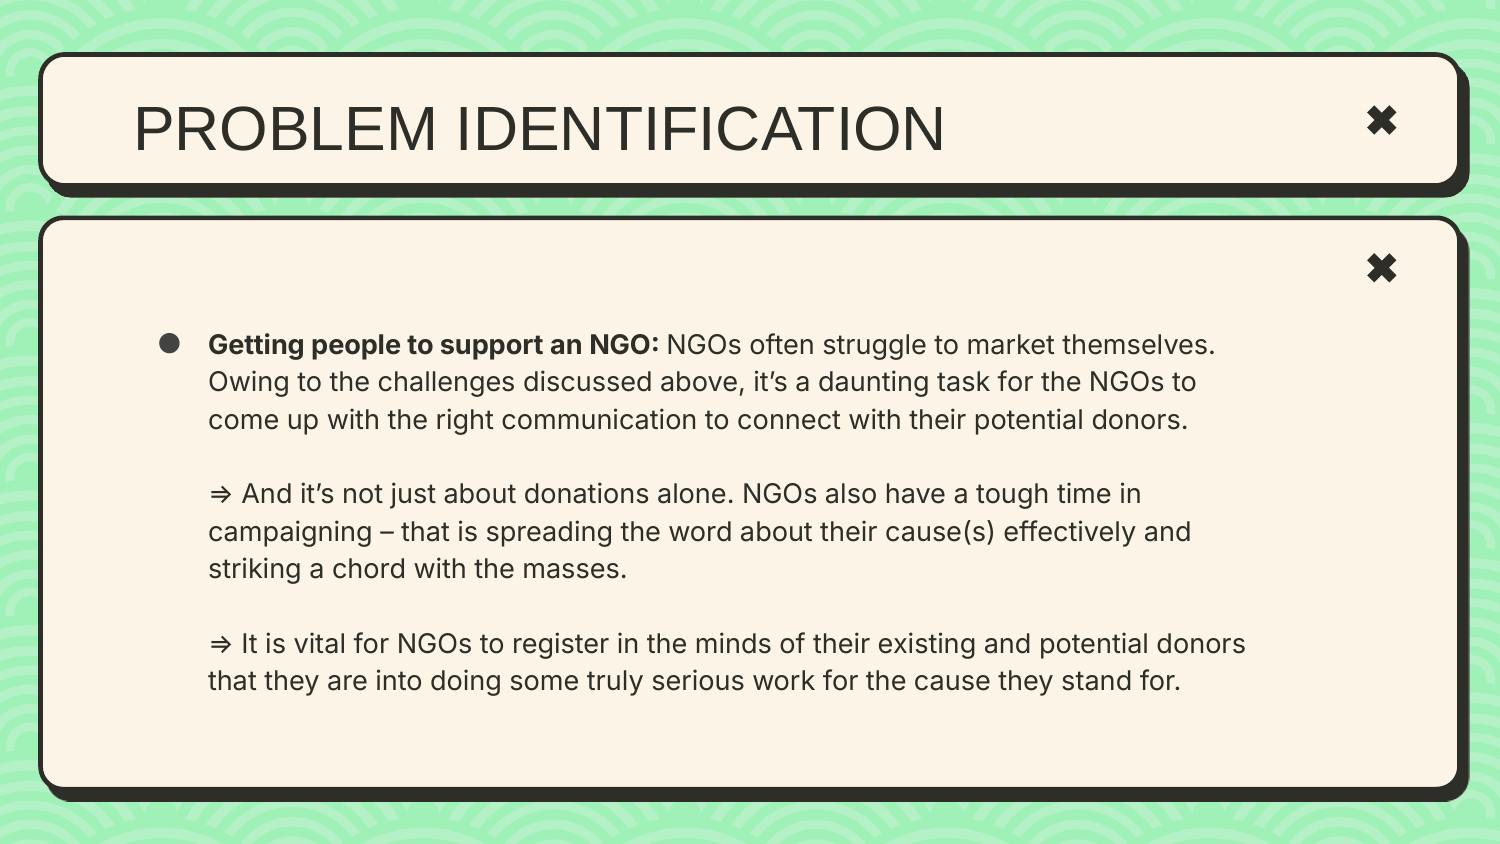

# PROBLEM IDENTIFICATION
Getting people to support an NGO: NGOs often struggle to market themselves. Owing to the challenges discussed above, it’s a daunting task for the NGOs to come up with the right communication to connect with their potential donors.
⇒ And it’s not just about donations alone. NGOs also have a tough time in campaigning – that is spreading the word about their cause(s) effectively and striking a chord with the masses.​
⇒ It is vital for NGOs to register in the minds of their existing and potential donors that they are into doing some truly serious work for the cause they stand for.​